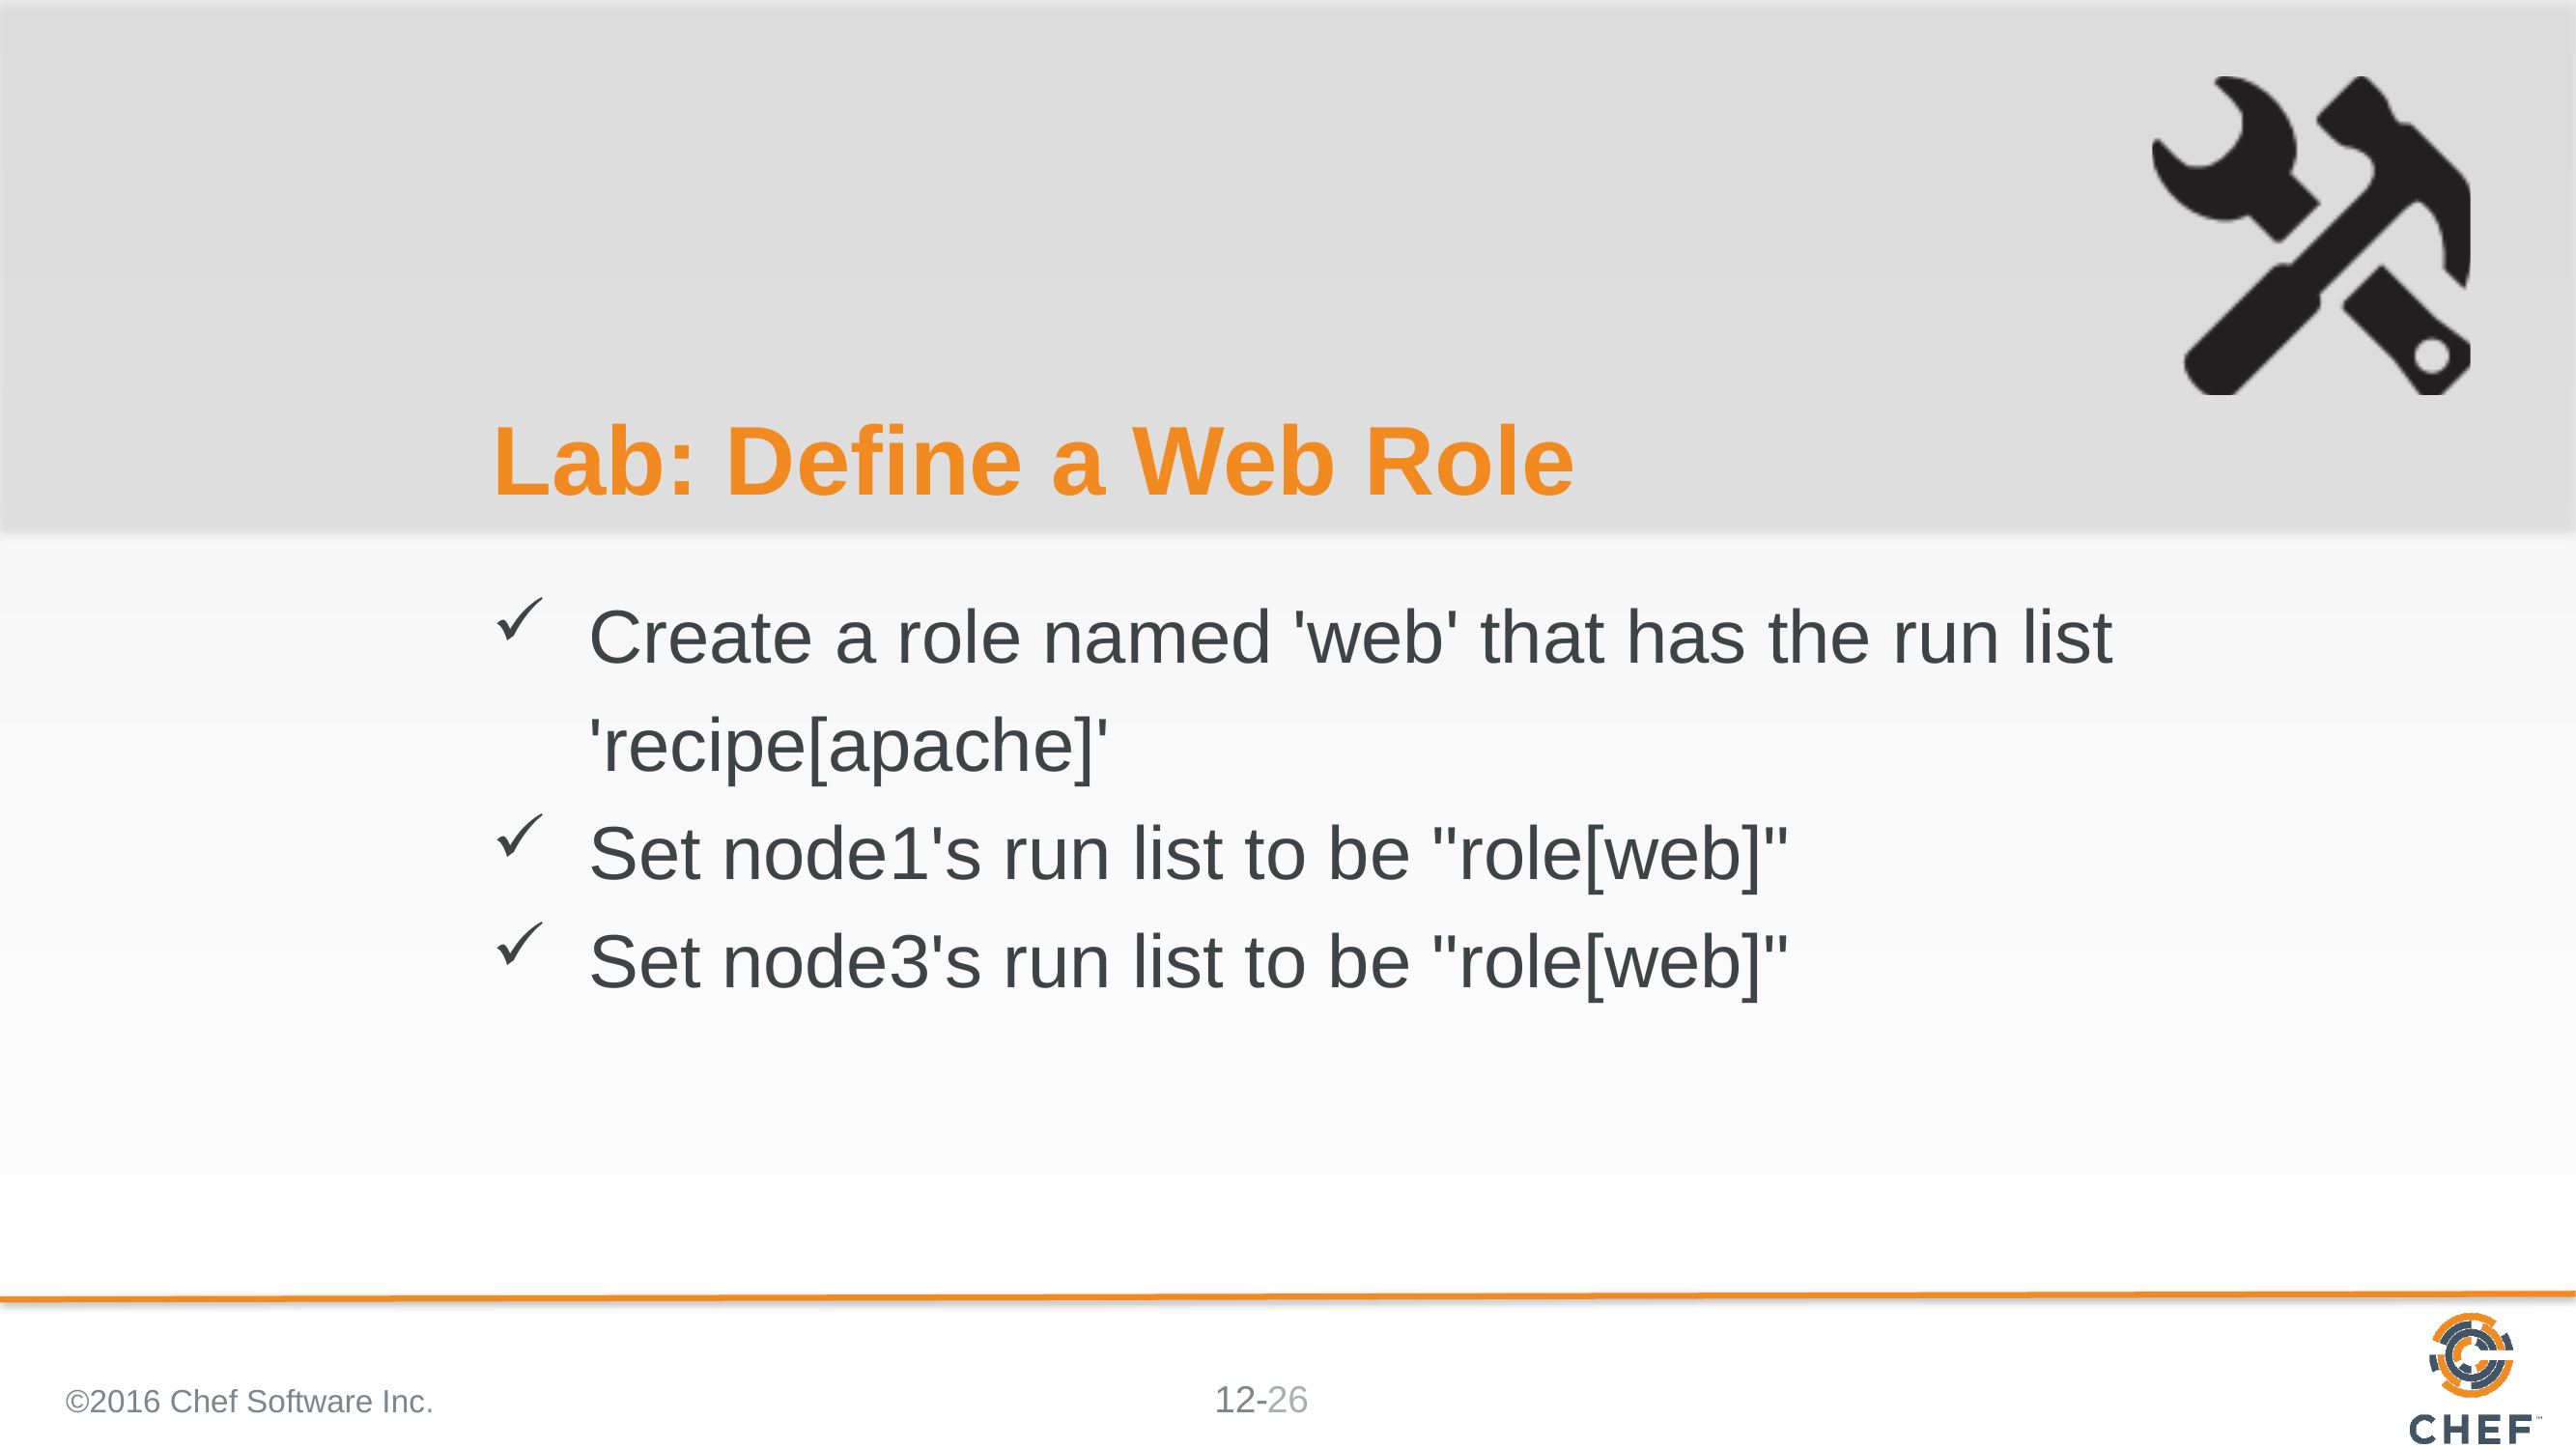

# Lab: Define a Web Role
Create a role named 'web' that has the run list 'recipe[apache]'
Set node1's run list to be "role[web]"
Set node3's run list to be "role[web]"
©2016 Chef Software Inc.
26